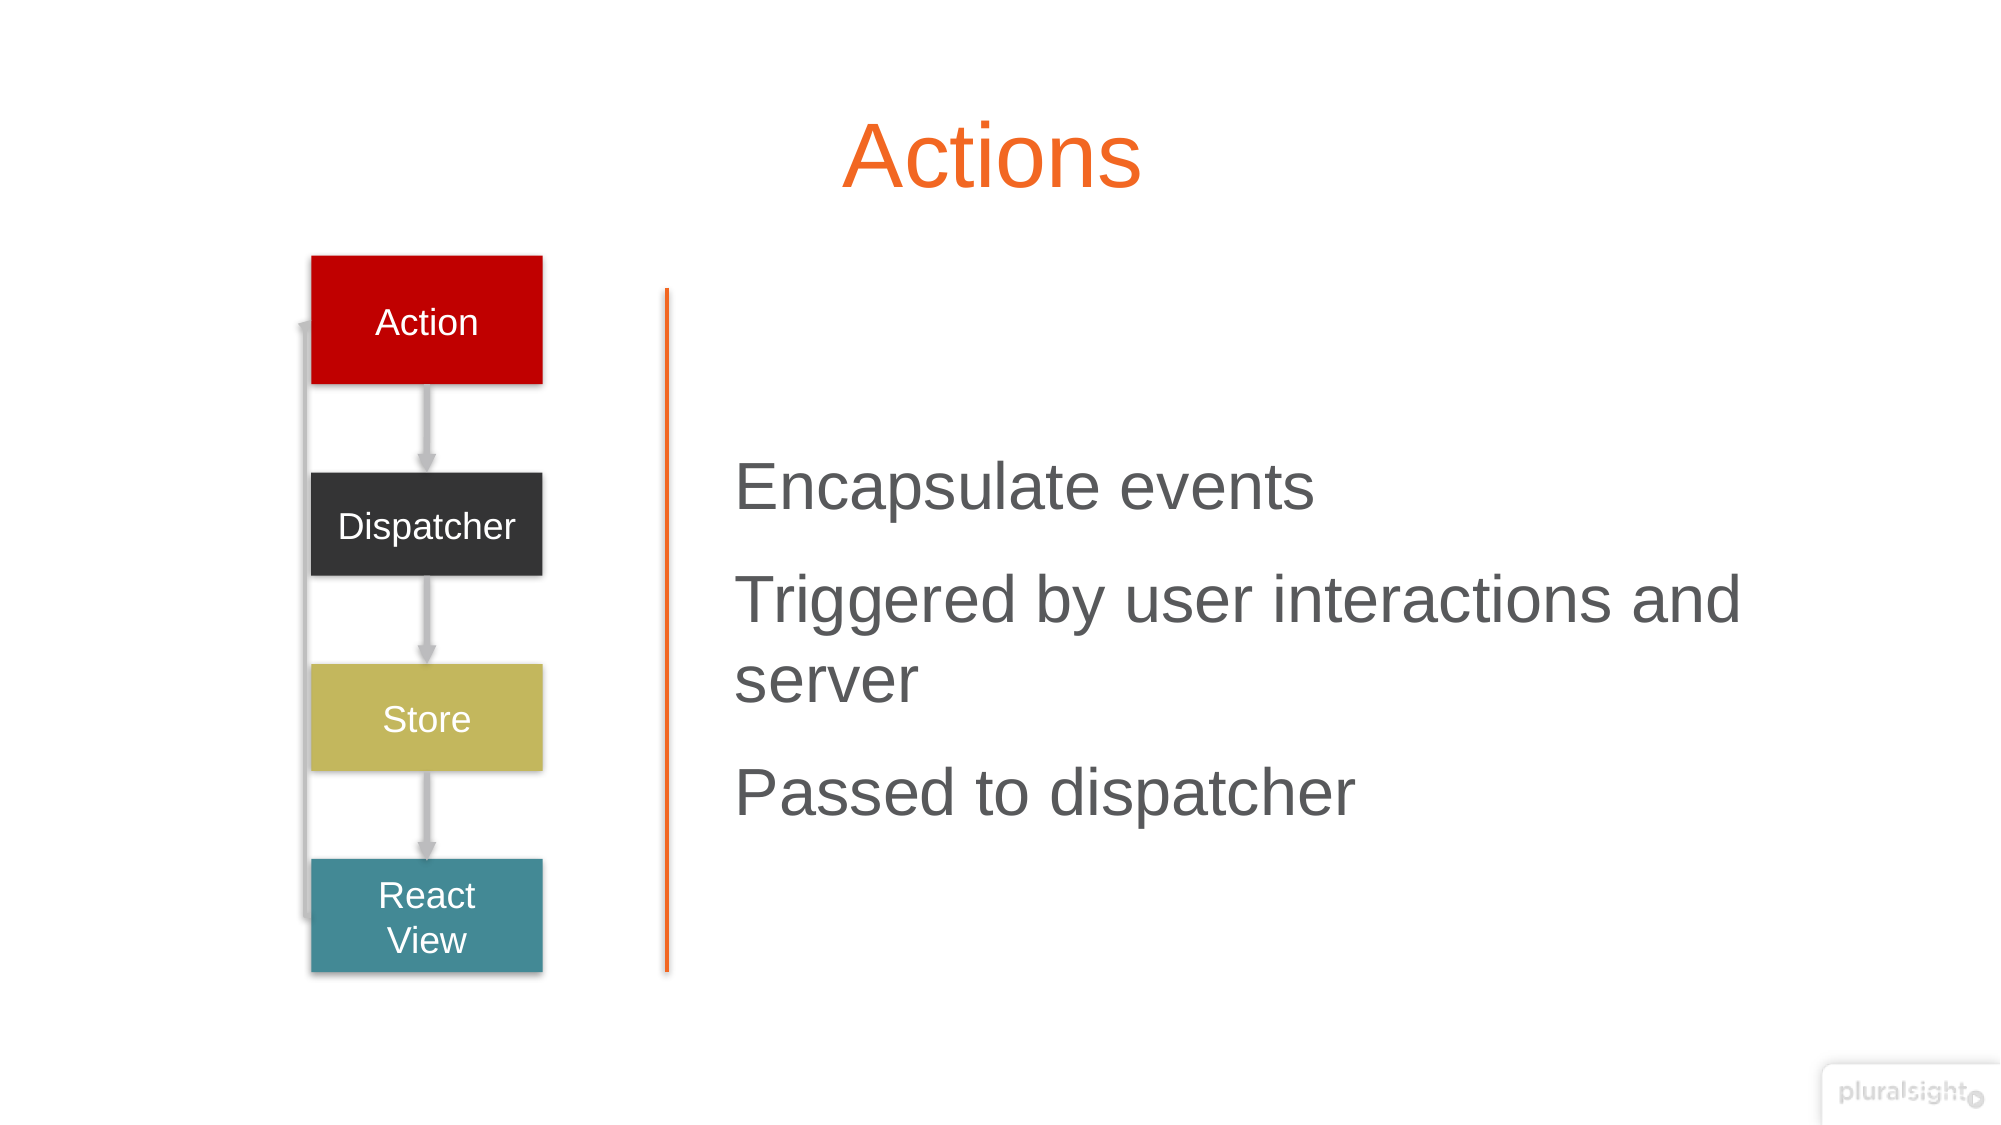

# Actions
Action
Dispatcher
Store
React
View
Encapsulate events
Triggered by user interactions and server
Passed to dispatcher